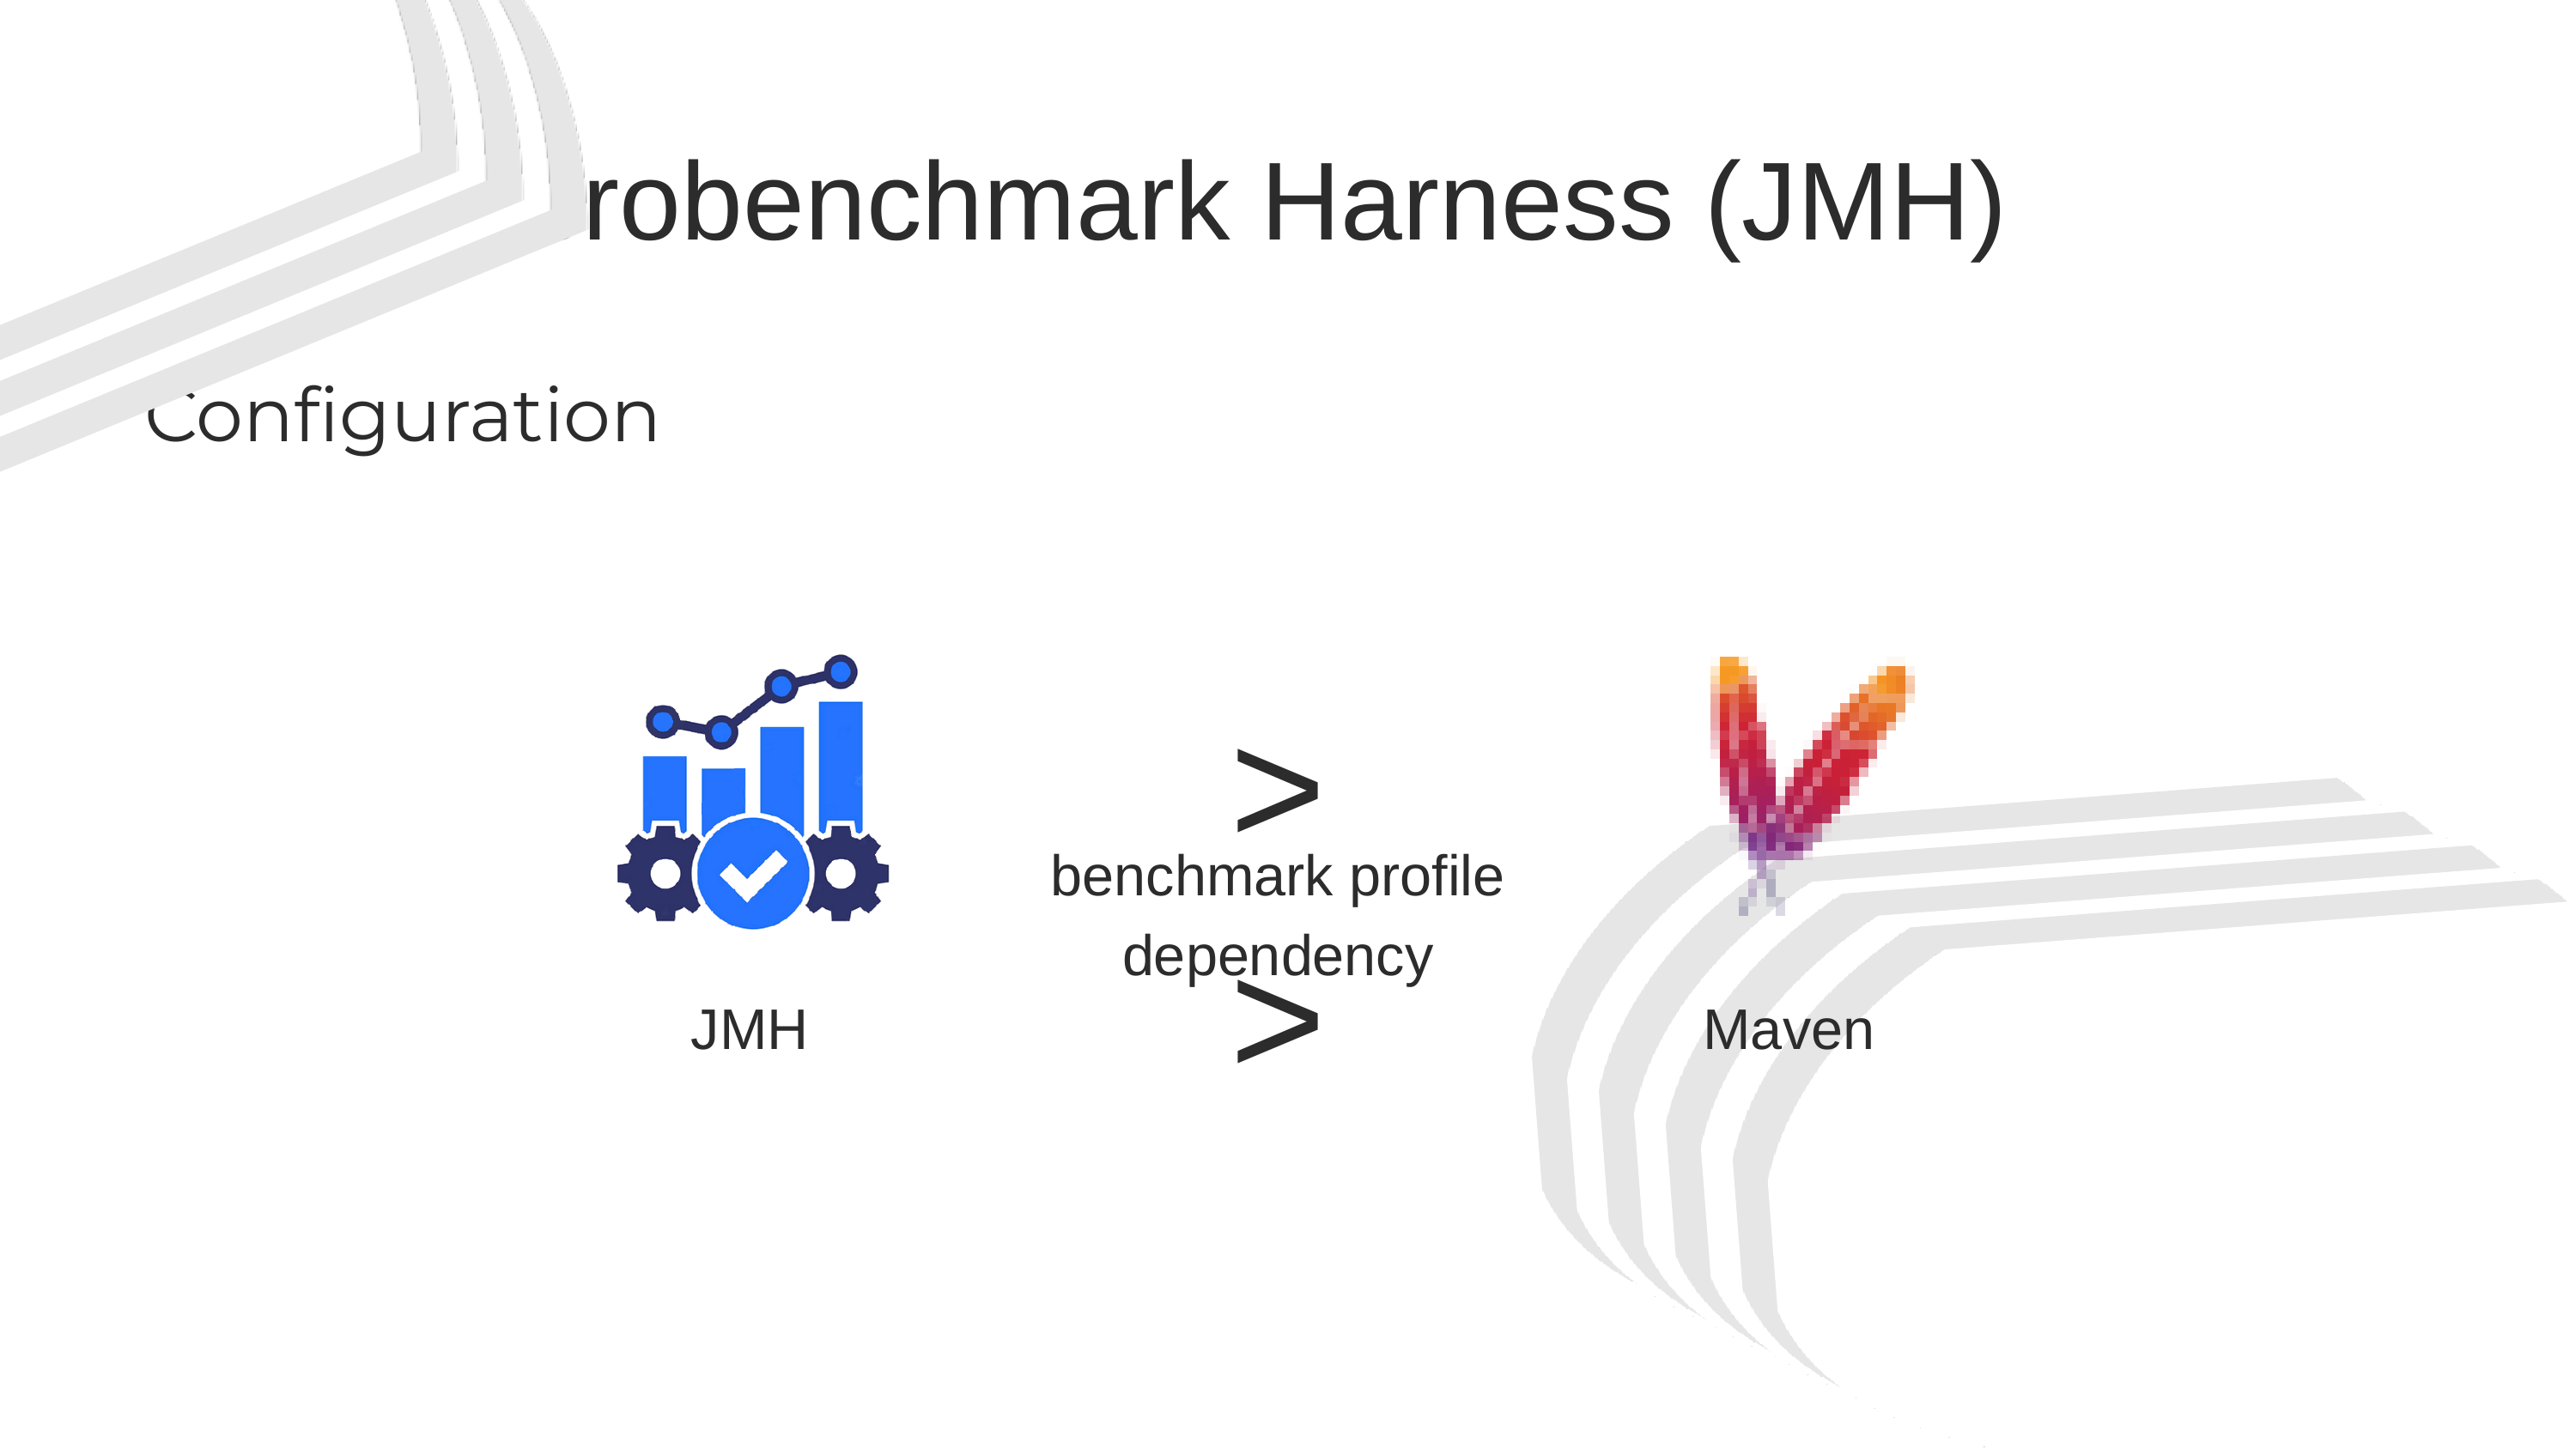

Java Microbenchmark Harness (JMH)
Configuration

>>

benchmark profile
dependency
JMH
Maven